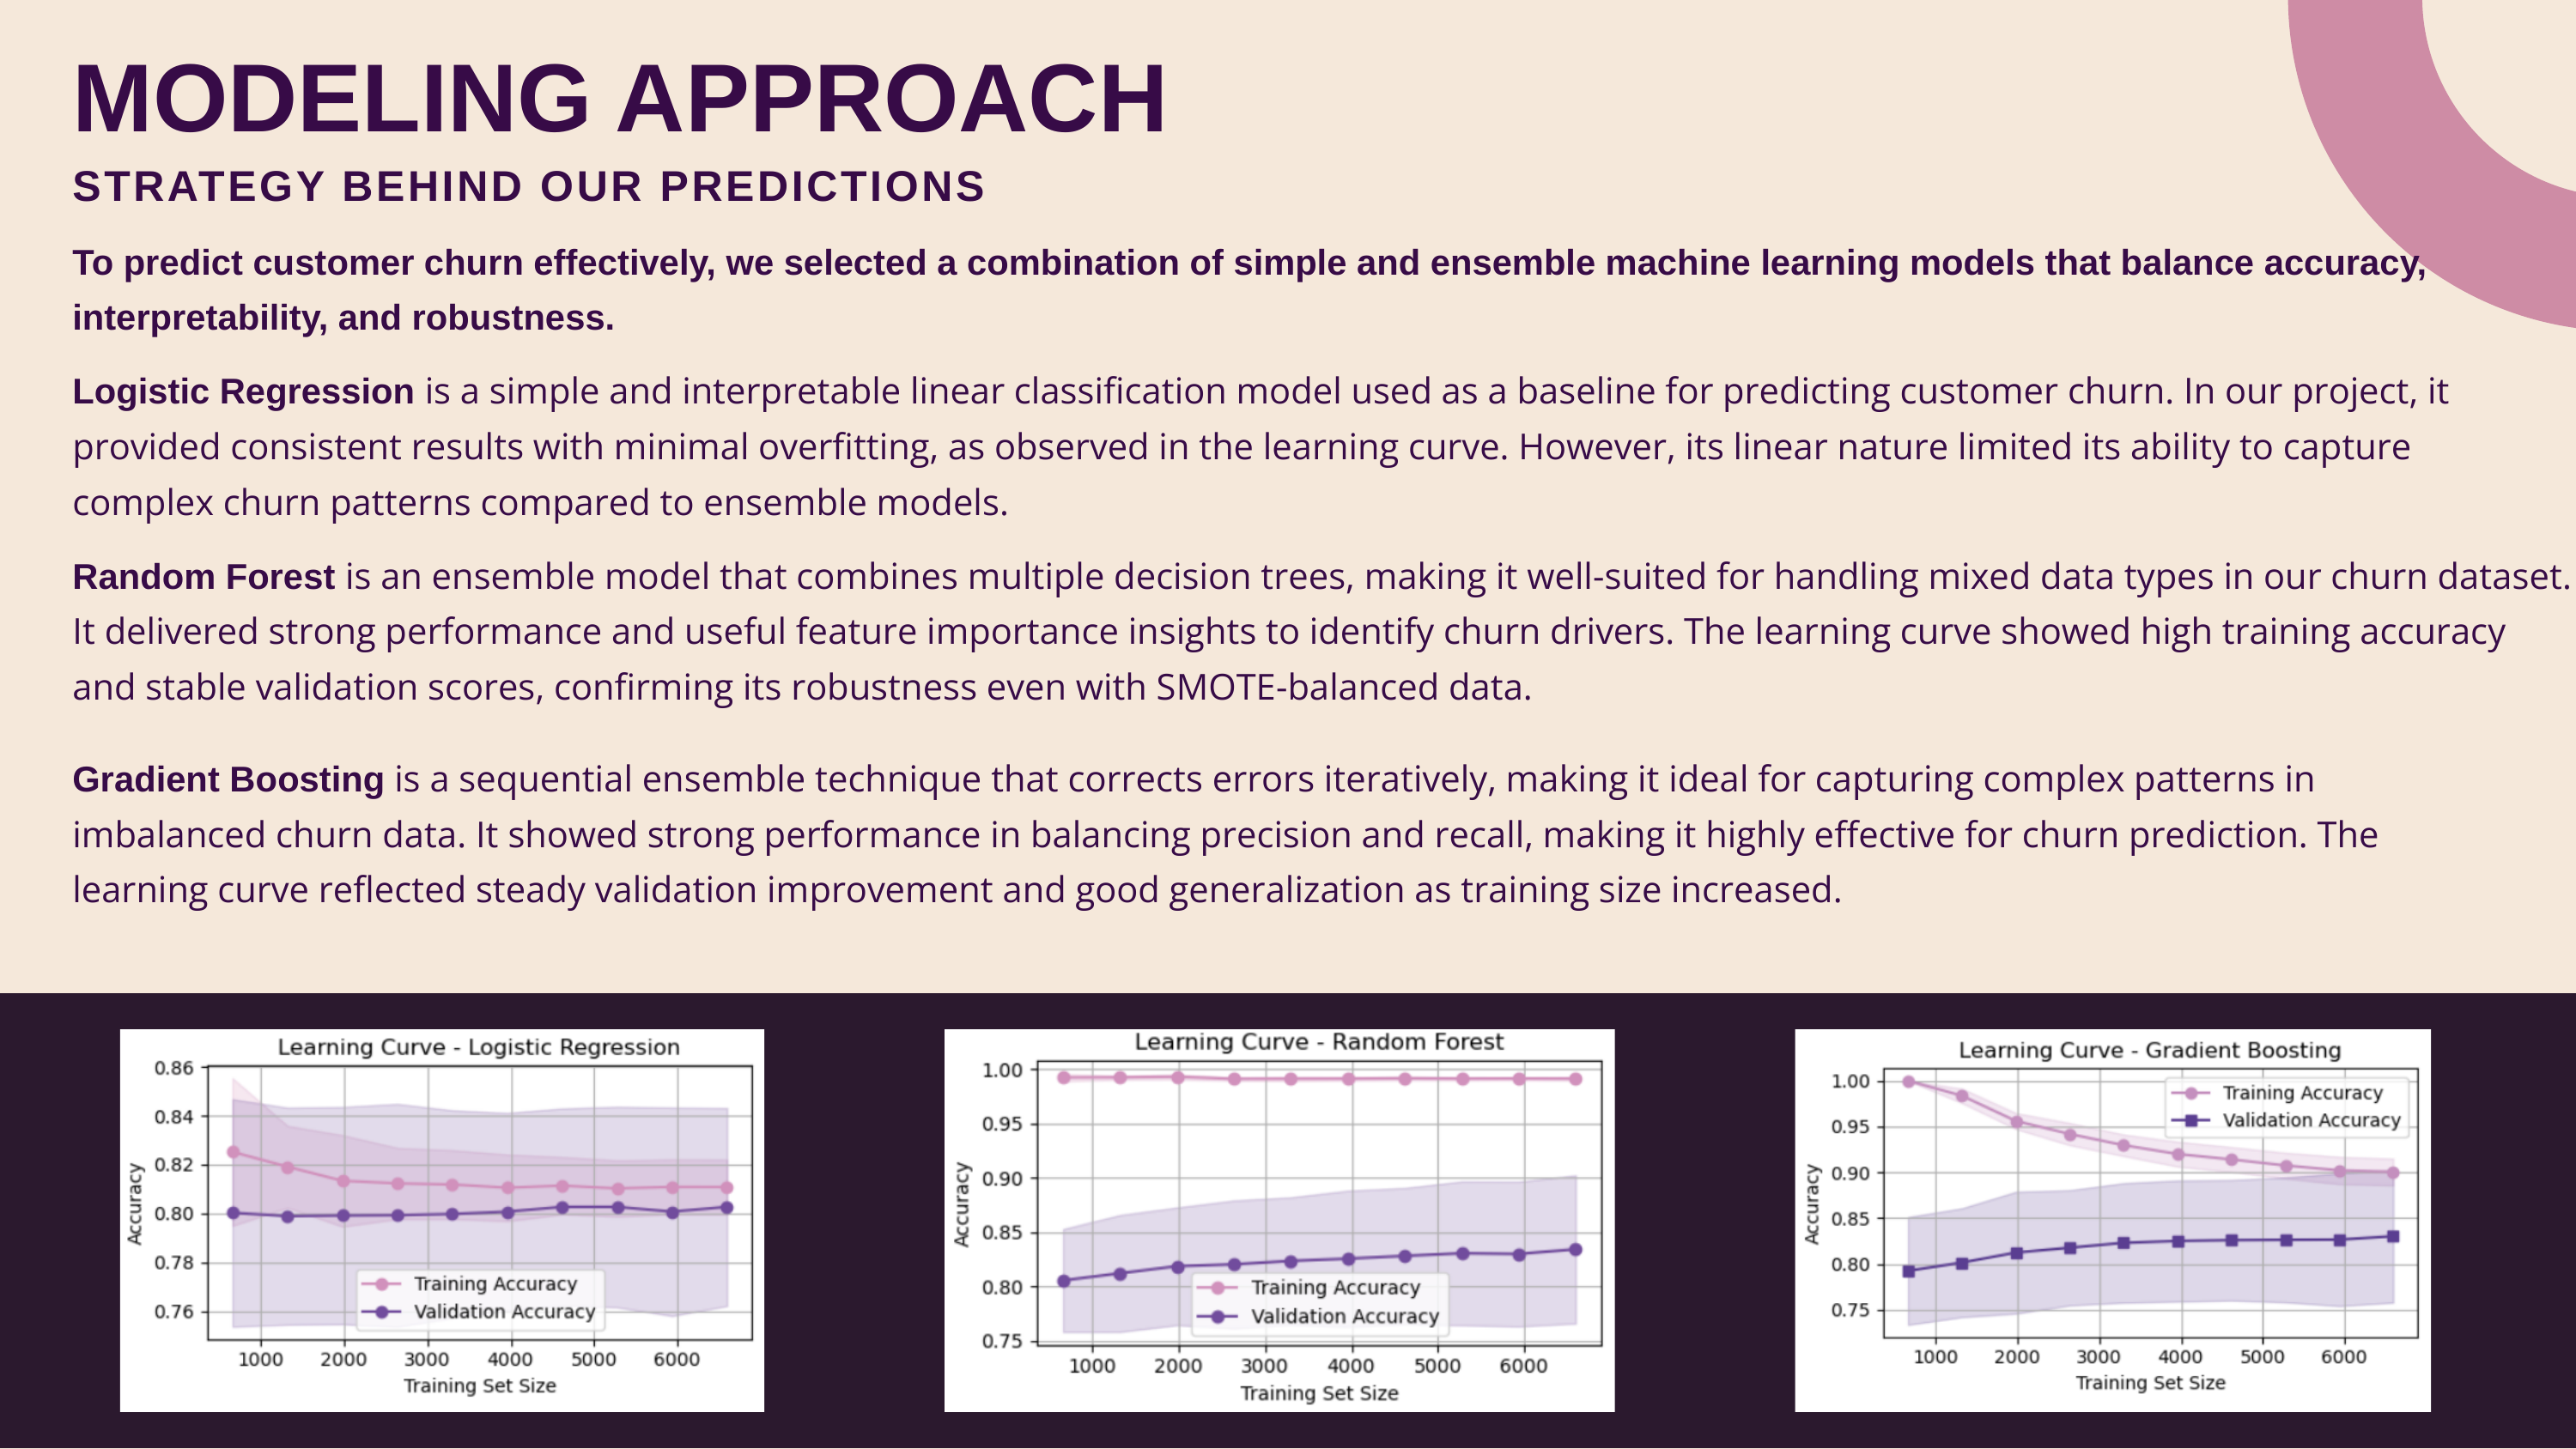

MODELING APPROACH
STRATEGY BEHIND OUR PREDICTIONS
To predict customer churn effectively, we selected a combination of simple and ensemble machine learning models that balance accuracy, interpretability, and robustness.
Logistic Regression is a simple and interpretable linear classification model used as a baseline for predicting customer churn. In our project, it provided consistent results with minimal overfitting, as observed in the learning curve. However, its linear nature limited its ability to capture complex churn patterns compared to ensemble models.
Random Forest is an ensemble model that combines multiple decision trees, making it well-suited for handling mixed data types in our churn dataset. It delivered strong performance and useful feature importance insights to identify churn drivers. The learning curve showed high training accuracy and stable validation scores, confirming its robustness even with SMOTE-balanced data.
Gradient Boosting is a sequential ensemble technique that corrects errors iteratively, making it ideal for capturing complex patterns in imbalanced churn data. It showed strong performance in balancing precision and recall, making it highly effective for churn prediction. The learning curve reflected steady validation improvement and good generalization as training size increased.